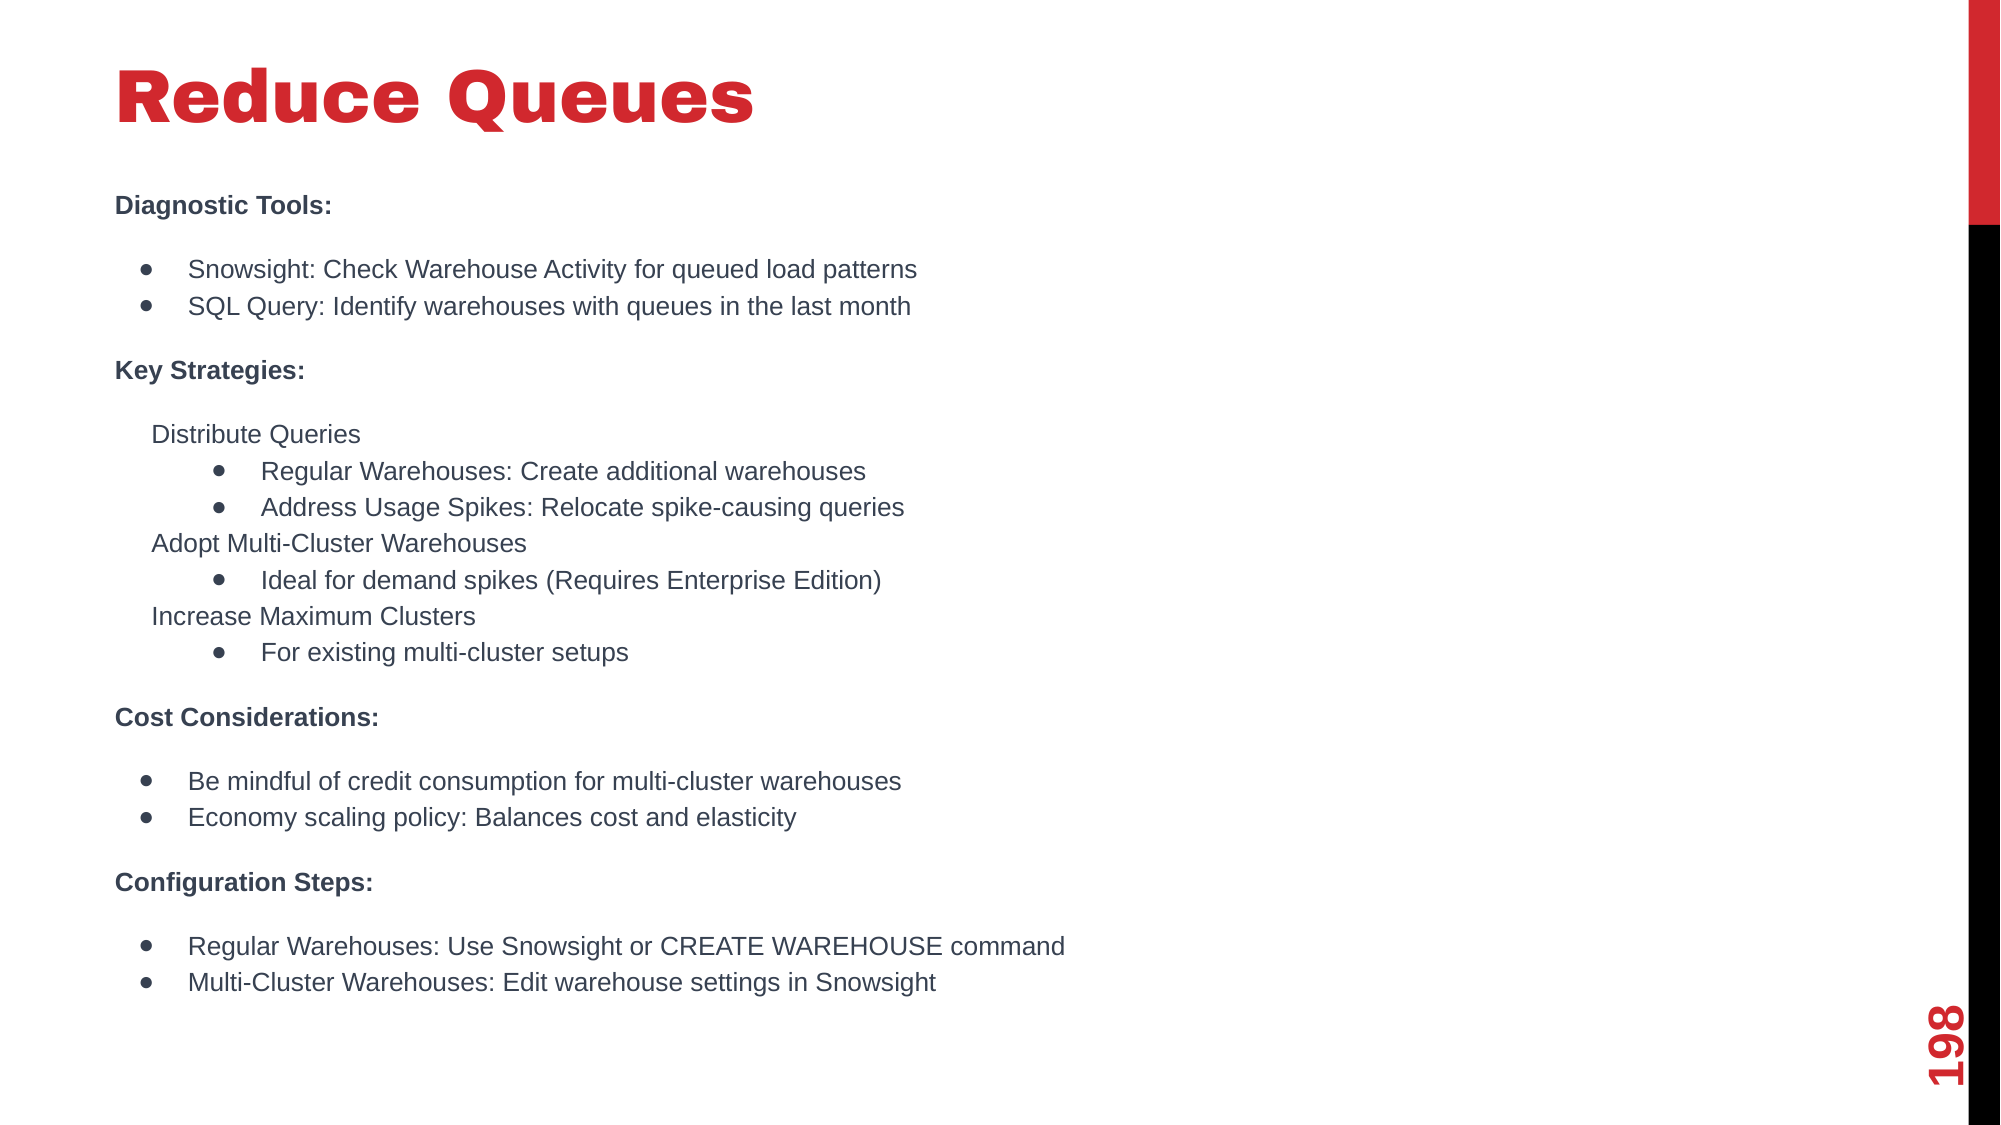

# Reduce Queues
Diagnostic Tools:
Snowsight: Check Warehouse Activity for queued load patterns
SQL Query: Identify warehouses with queues in the last month
Key Strategies:
Distribute Queries
Regular Warehouses: Create additional warehouses
Address Usage Spikes: Relocate spike-causing queries
Adopt Multi-Cluster Warehouses
Ideal for demand spikes (Requires Enterprise Edition)
Increase Maximum Clusters
For existing multi-cluster setups
Cost Considerations:
Be mindful of credit consumption for multi-cluster warehouses
Economy scaling policy: Balances cost and elasticity
Configuration Steps:
Regular Warehouses: Use Snowsight or CREATE WAREHOUSE command
Multi-Cluster Warehouses: Edit warehouse settings in Snowsight

198